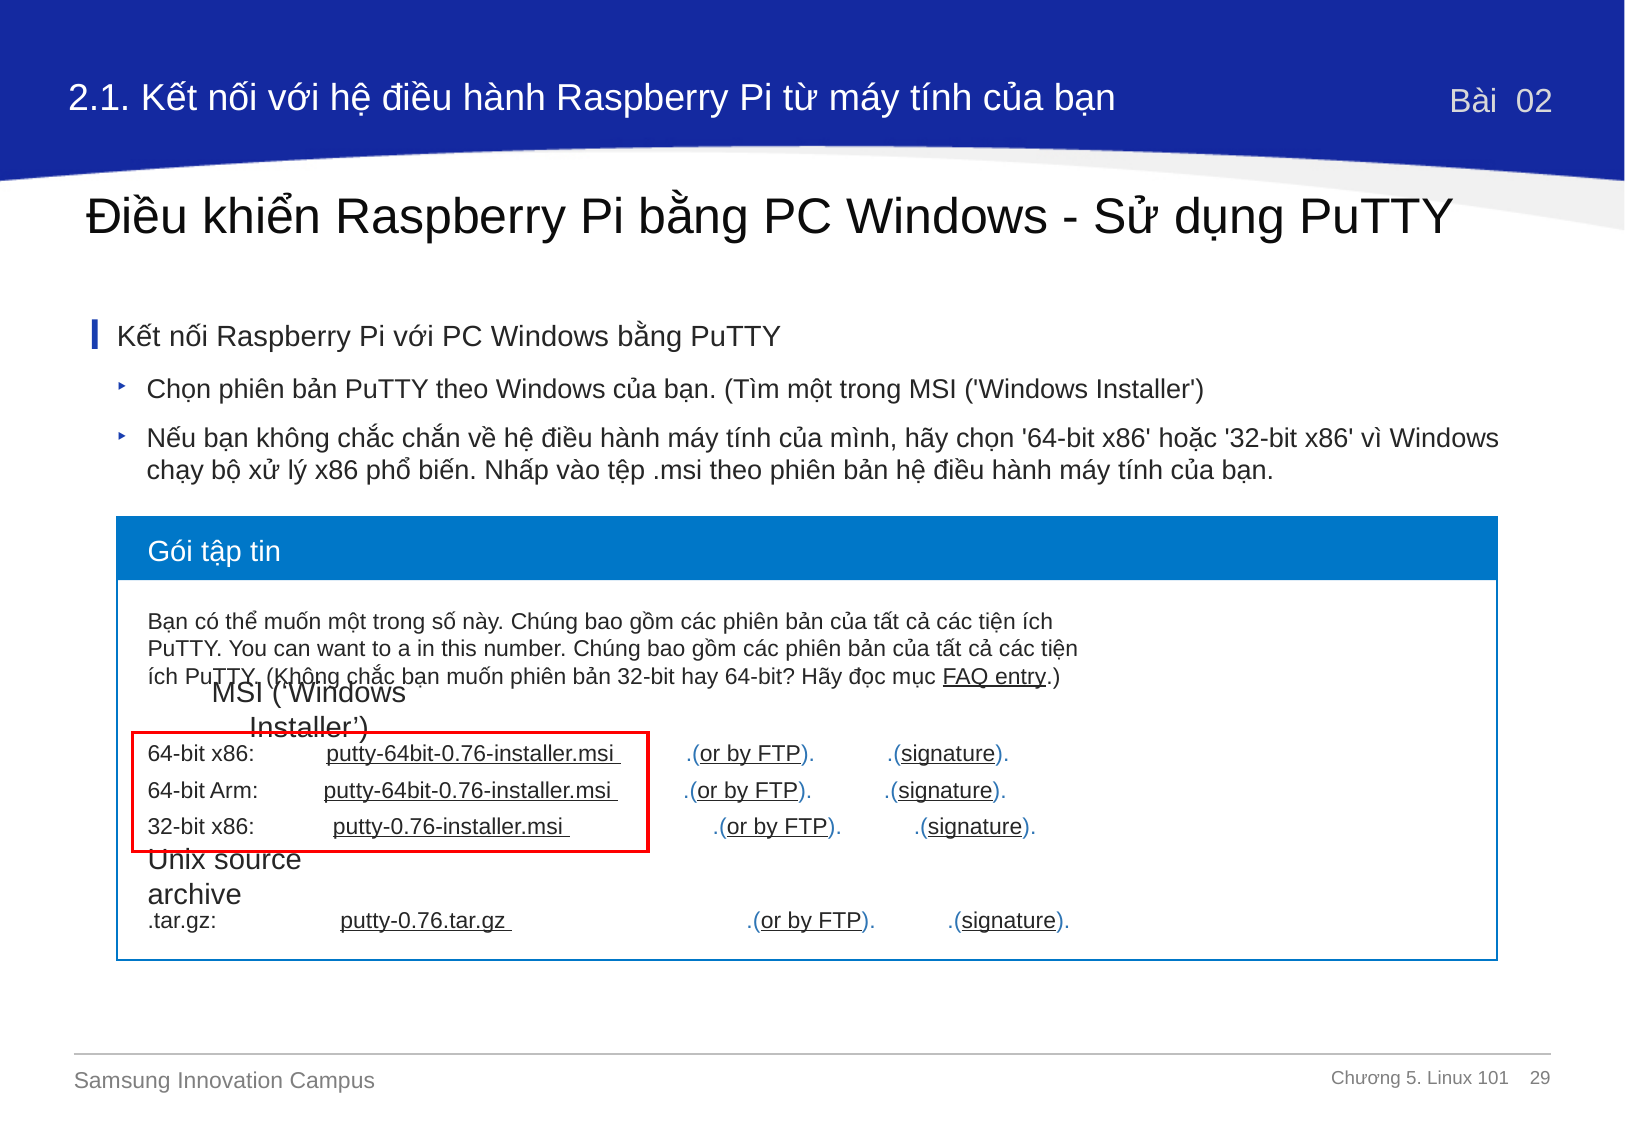

2.1. Kết nối với hệ điều hành Raspberry Pi từ máy tính của bạn
Bài  02
Điều khiển Raspberry Pi bằng PC Windows - Sử dụng PuTTY
Kết nối Raspberry Pi với PC Windows bằng PuTTY

Chọn phiên bản PuTTY theo Windows của bạn. (Tìm một trong MSI ('Windows Installer')
Nếu bạn không chắc chắn về hệ điều hành máy tính của mình, hãy chọn '64-bit x86' hoặc '32-bit x86' vì Windows chạy bộ xử lý x86 phổ biến. Nhấp vào tệp .msi theo phiên bản hệ điều hành máy tính của bạn.

Gói tập tin
Bạn có thể muốn một trong số này. Chúng bao gồm các phiên bản của tất cả các tiện ích PuTTY. You can want to a in this number. Chúng bao gồm các phiên bản của tất cả các tiện ích PuTTY. (Không chắc bạn muốn phiên bản 32-bit hay 64-bit? Hãy đọc mục FAQ entry.)
MSI (‘Windows Installer’)

64-bit x86:           putty-64bit-0.76-installer.msi           .(or by FTP).           .(signature).
64-bit Arm:          putty-64bit-0.76-installer.msi           .(or by FTP).           .(signature).
32-bit x86:            putty-0.76-installer.msi                       .(or by FTP).           .(signature).
Unix source archive
.tar.gz:                   putty-0.76.tar.gz                                     .(or by FTP).           .(signature).